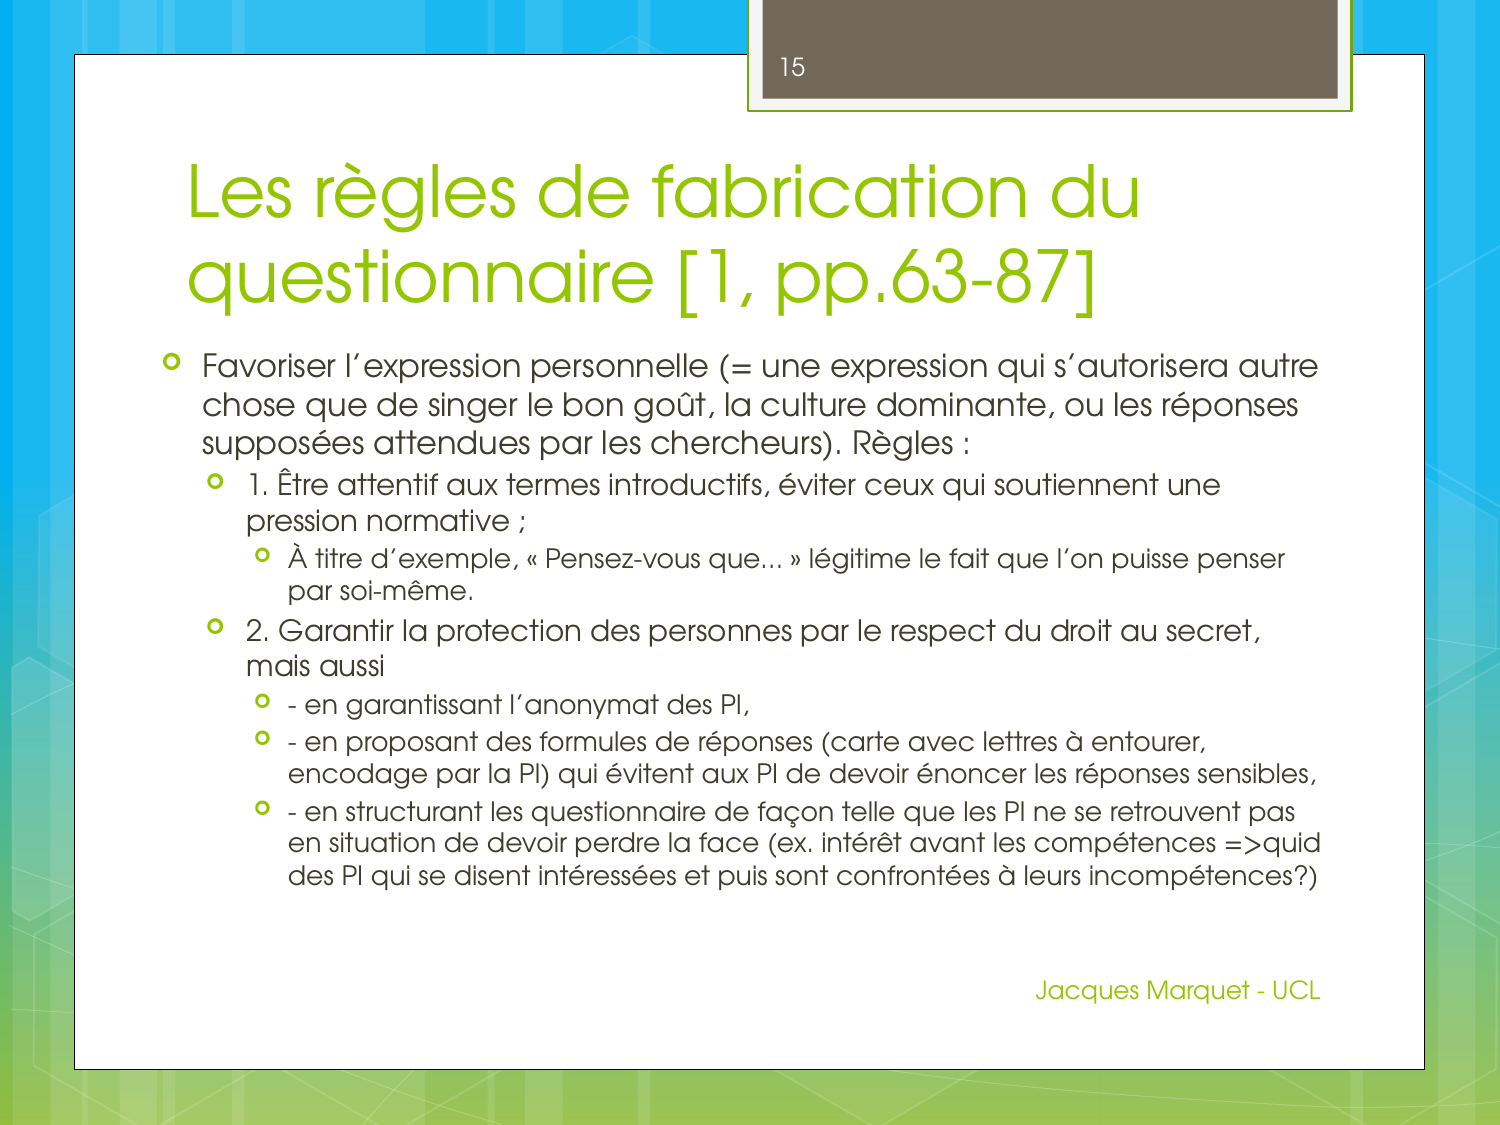

15
# Les règles de fabrication du questionnaire [1, pp.63-87]
Favoriser l’expression personnelle (= une expression qui s’autorisera autre chose que de singer le bon goût, la culture dominante, ou les réponses supposées attendues par les chercheurs). Règles :
1. Être attentif aux termes introductifs, éviter ceux qui soutiennent une pression normative ;
À titre d’exemple, « Pensez-vous que… » légitime le fait que l’on puisse penser par soi-même.
2. Garantir la protection des personnes par le respect du droit au secret, mais aussi
- en garantissant l’anonymat des PI,
- en proposant des formules de réponses (carte avec lettres à entourer, encodage par la PI) qui évitent aux PI de devoir énoncer les réponses sensibles,
- en structurant les questionnaire de façon telle que les PI ne se retrouvent pas en situation de devoir perdre la face (ex. intérêt avant les compétences =>quid des PI qui se disent intéressées et puis sont confrontées à leurs incompétences?)

Jacques Marquet - UCL